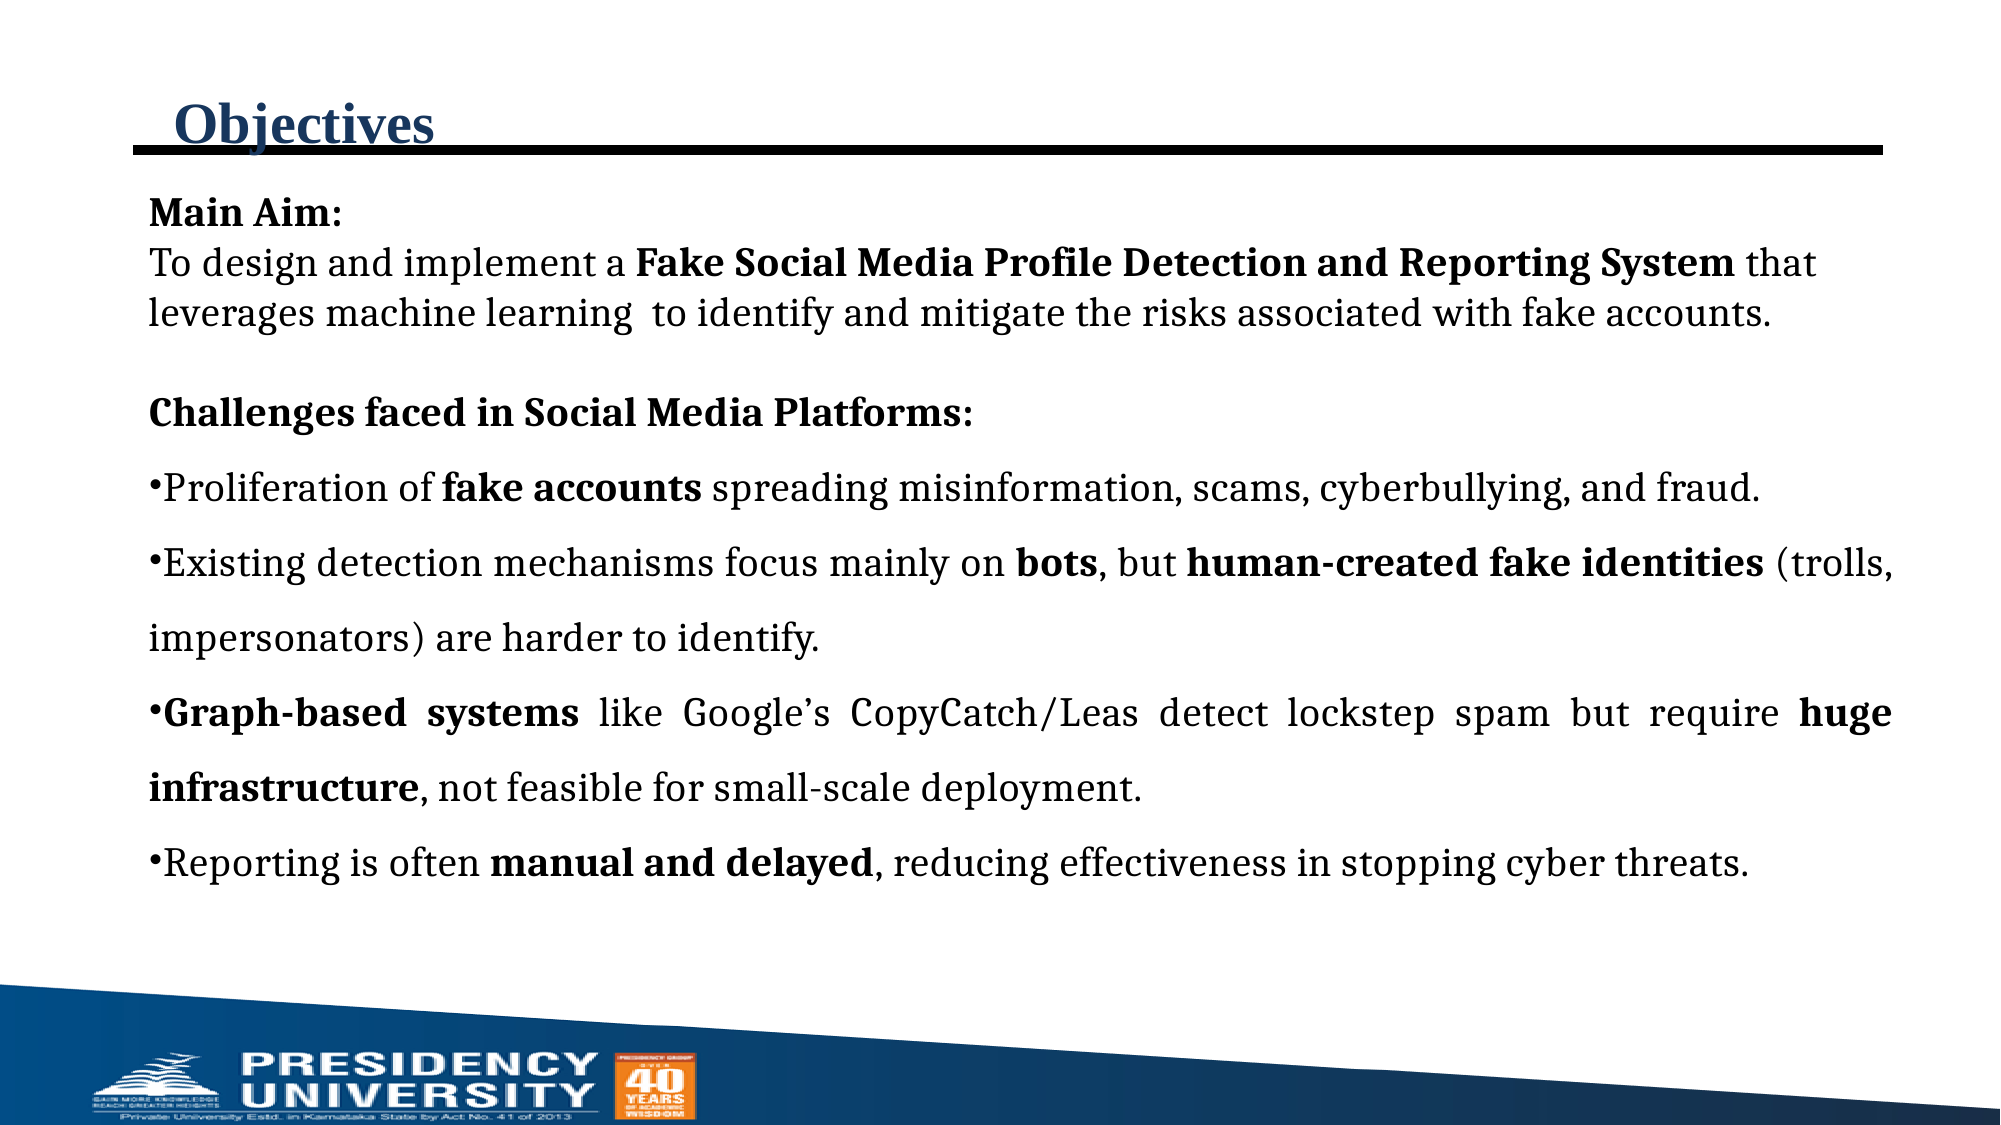

# Objectives
Main Aim:
To design and implement a Fake Social Media Profile Detection and Reporting System that leverages machine learning  to identify and mitigate the risks associated with fake accounts.

Challenges faced in Social Media Platforms:
Proliferation of fake accounts spreading misinformation, scams, cyberbullying, and fraud.
Existing detection mechanisms focus mainly on bots, but human-created fake identities (trolls, impersonators) are harder to identify.
Graph-based systems like Google’s CopyCatch/Leas detect lockstep spam but require huge infrastructure, not feasible for small-scale deployment.
Reporting is often manual and delayed, reducing effectiveness in stopping cyber threats.